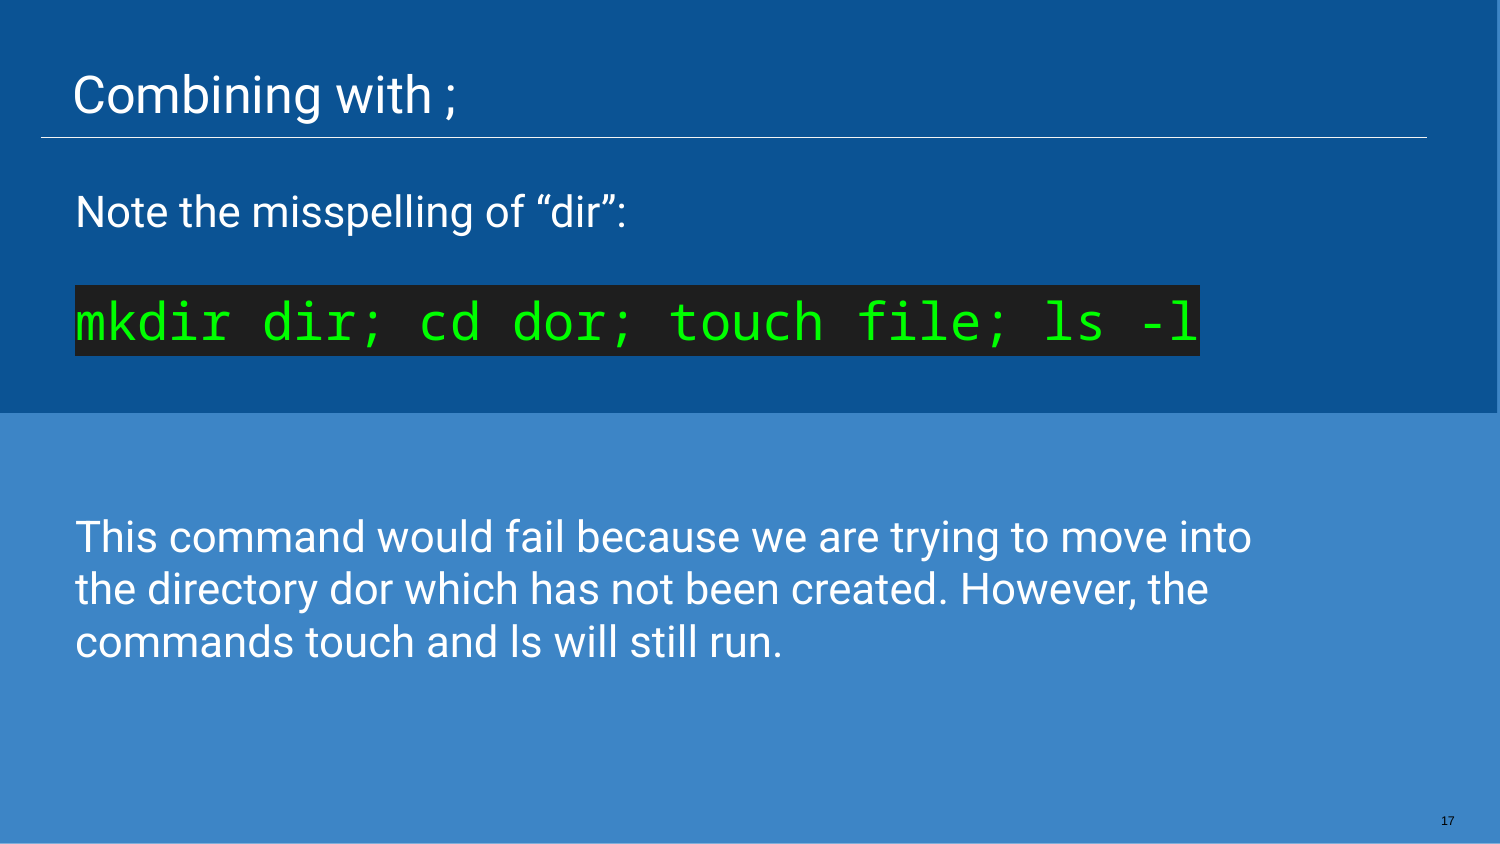

# Combining with ;

Note the misspelling of “dir”:
mkdir dir; cd dor; touch file; ls -l
This command would fail because we are trying to move into the directory dor which has not been created. However, the commands touch and ls will still run.

17